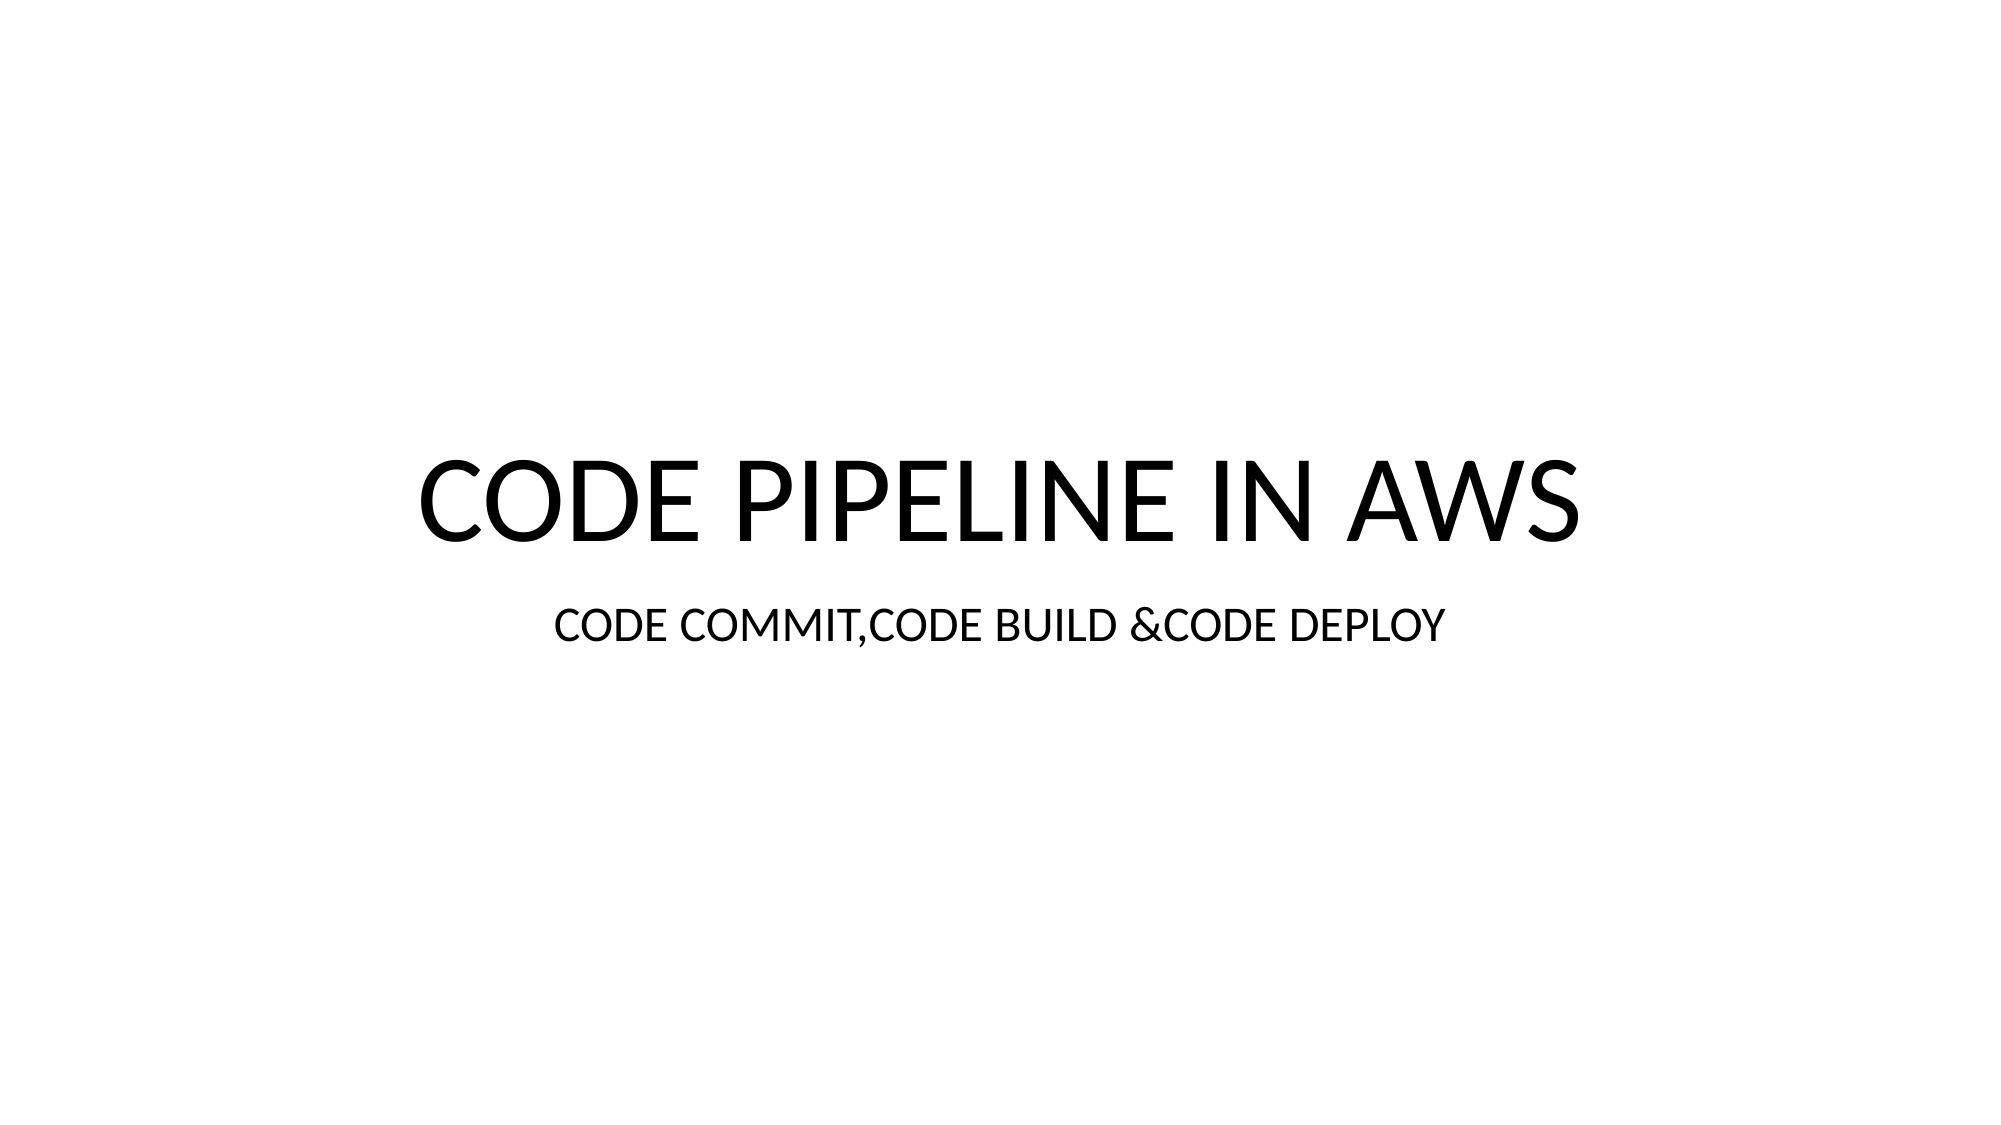

# CODE PIPELINE IN AWS
CODE COMMIT,CODE BUILD &CODE DEPLOY